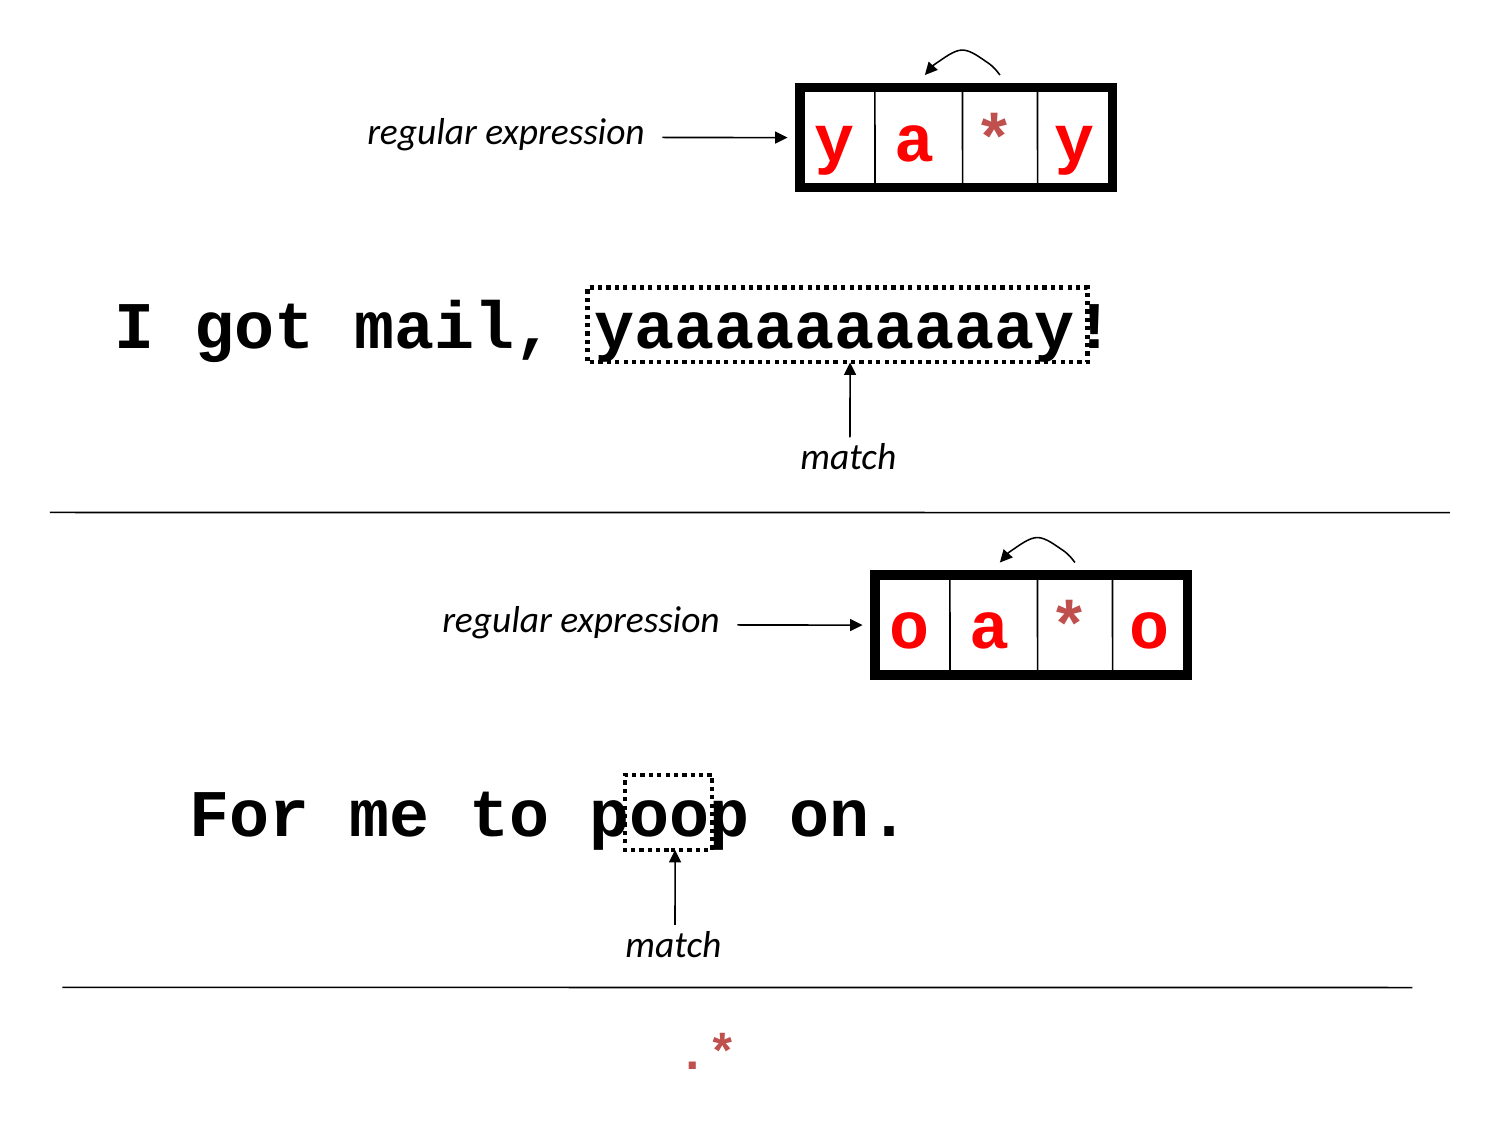

y a * y

regular expression

I got mail, yaaaaaaaaaay!

match

o a * o

regular expression

For me to poop on.

match

.*